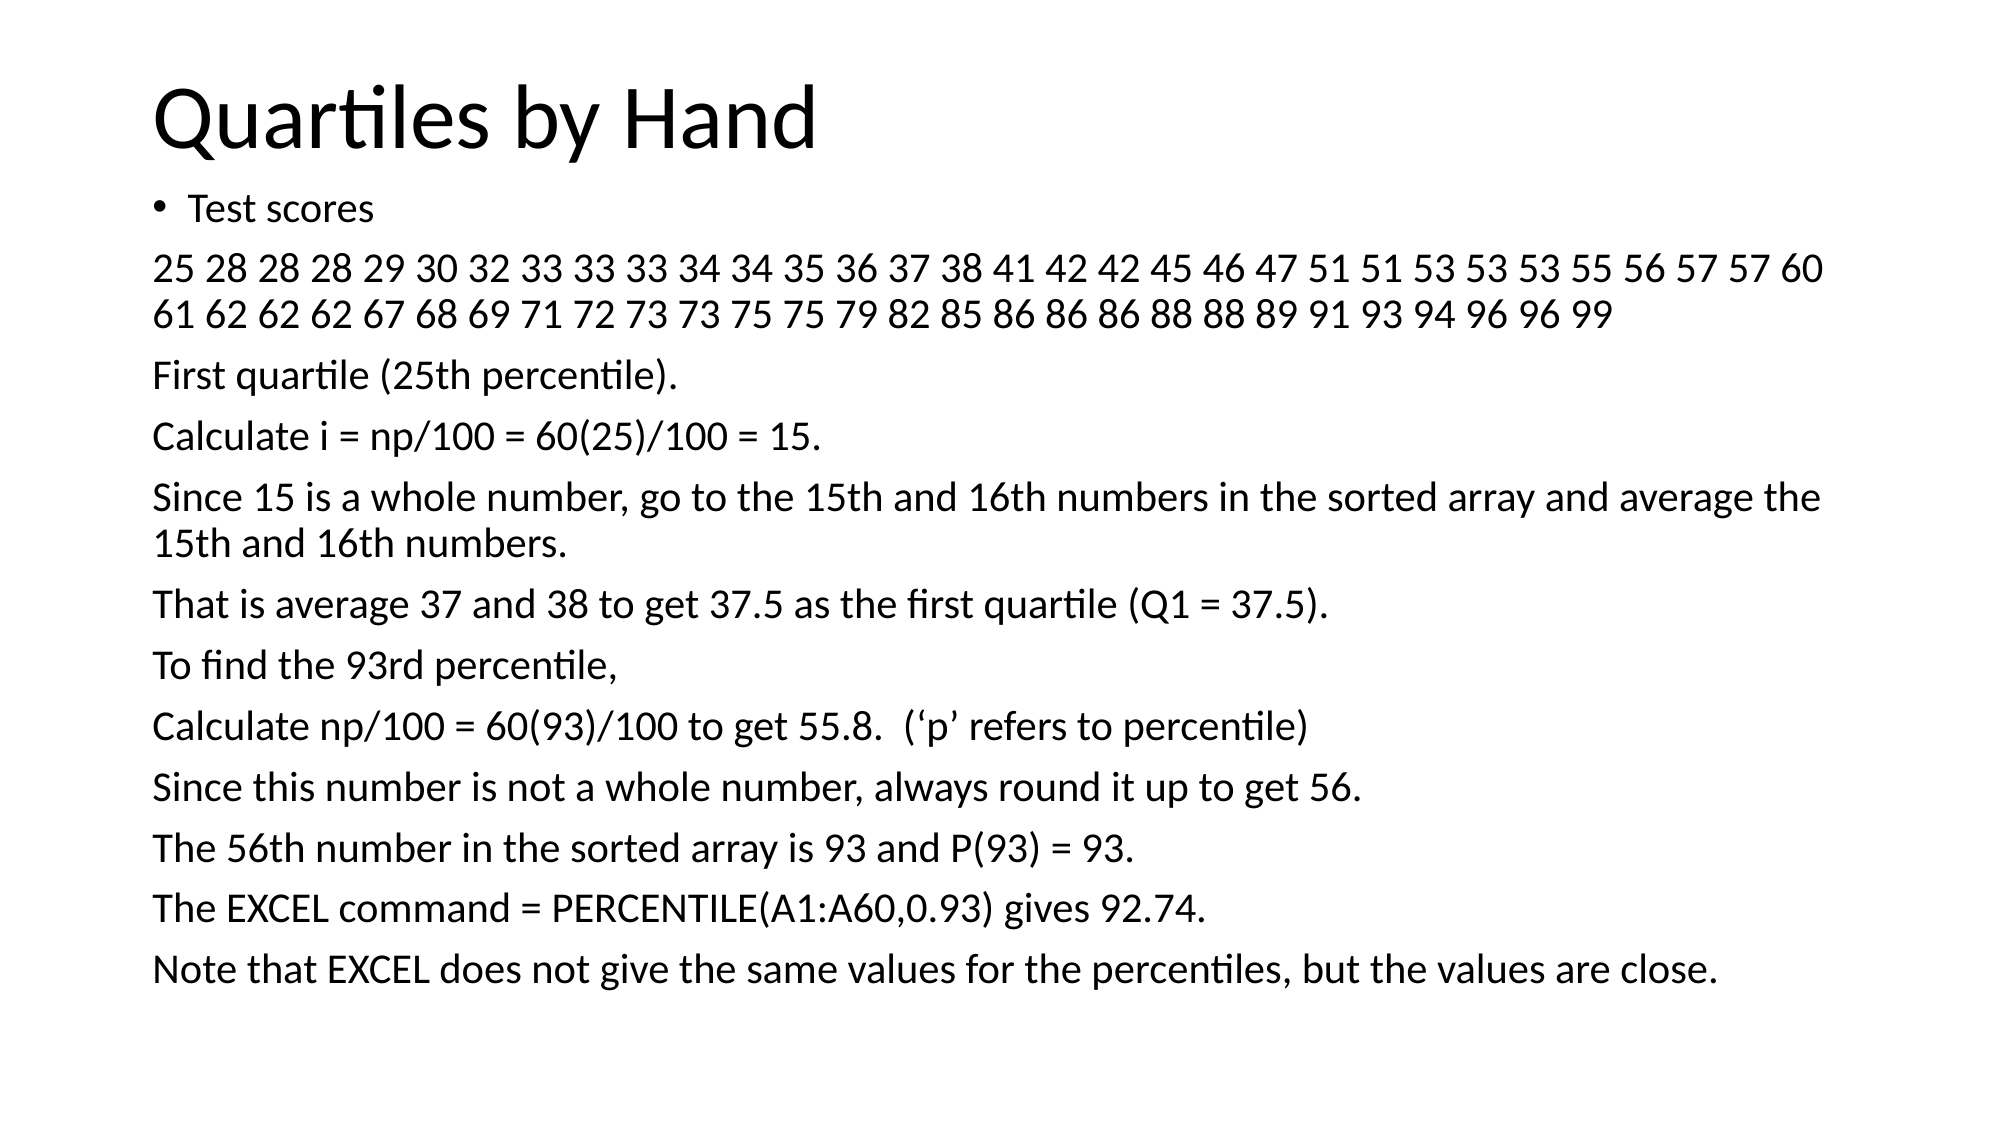

# Quartiles by Hand
Test scores
25 28 28 28 29 30 32 33 33 33 34 34 35 36 37 38 41 42 42 45 46 47 51 51 53 53 53 55 56 57 57 60 61 62 62 62 67 68 69 71 72 73 73 75 75 79 82 85 86 86 86 88 88 89 91 93 94 96 96 99
First quartile (25th percentile).
Calculate i = np/100 = 60(25)/100 = 15.
Since 15 is a whole number, go to the 15th and 16th numbers in the sorted array and average the 15th and 16th numbers.
That is average 37 and 38 to get 37.5 as the first quartile (Q1 = 37.5).
To find the 93rd percentile,
Calculate np/100 = 60(93)/100 to get 55.8.  (‘p’ refers to percentile)
Since this number is not a whole number, always round it up to get 56.
The 56th number in the sorted array is 93 and P(93) = 93.
The EXCEL command = PERCENTILE(A1:A60,0.93) gives 92.74.
Note that EXCEL does not give the same values for the percentiles, but the values are close.